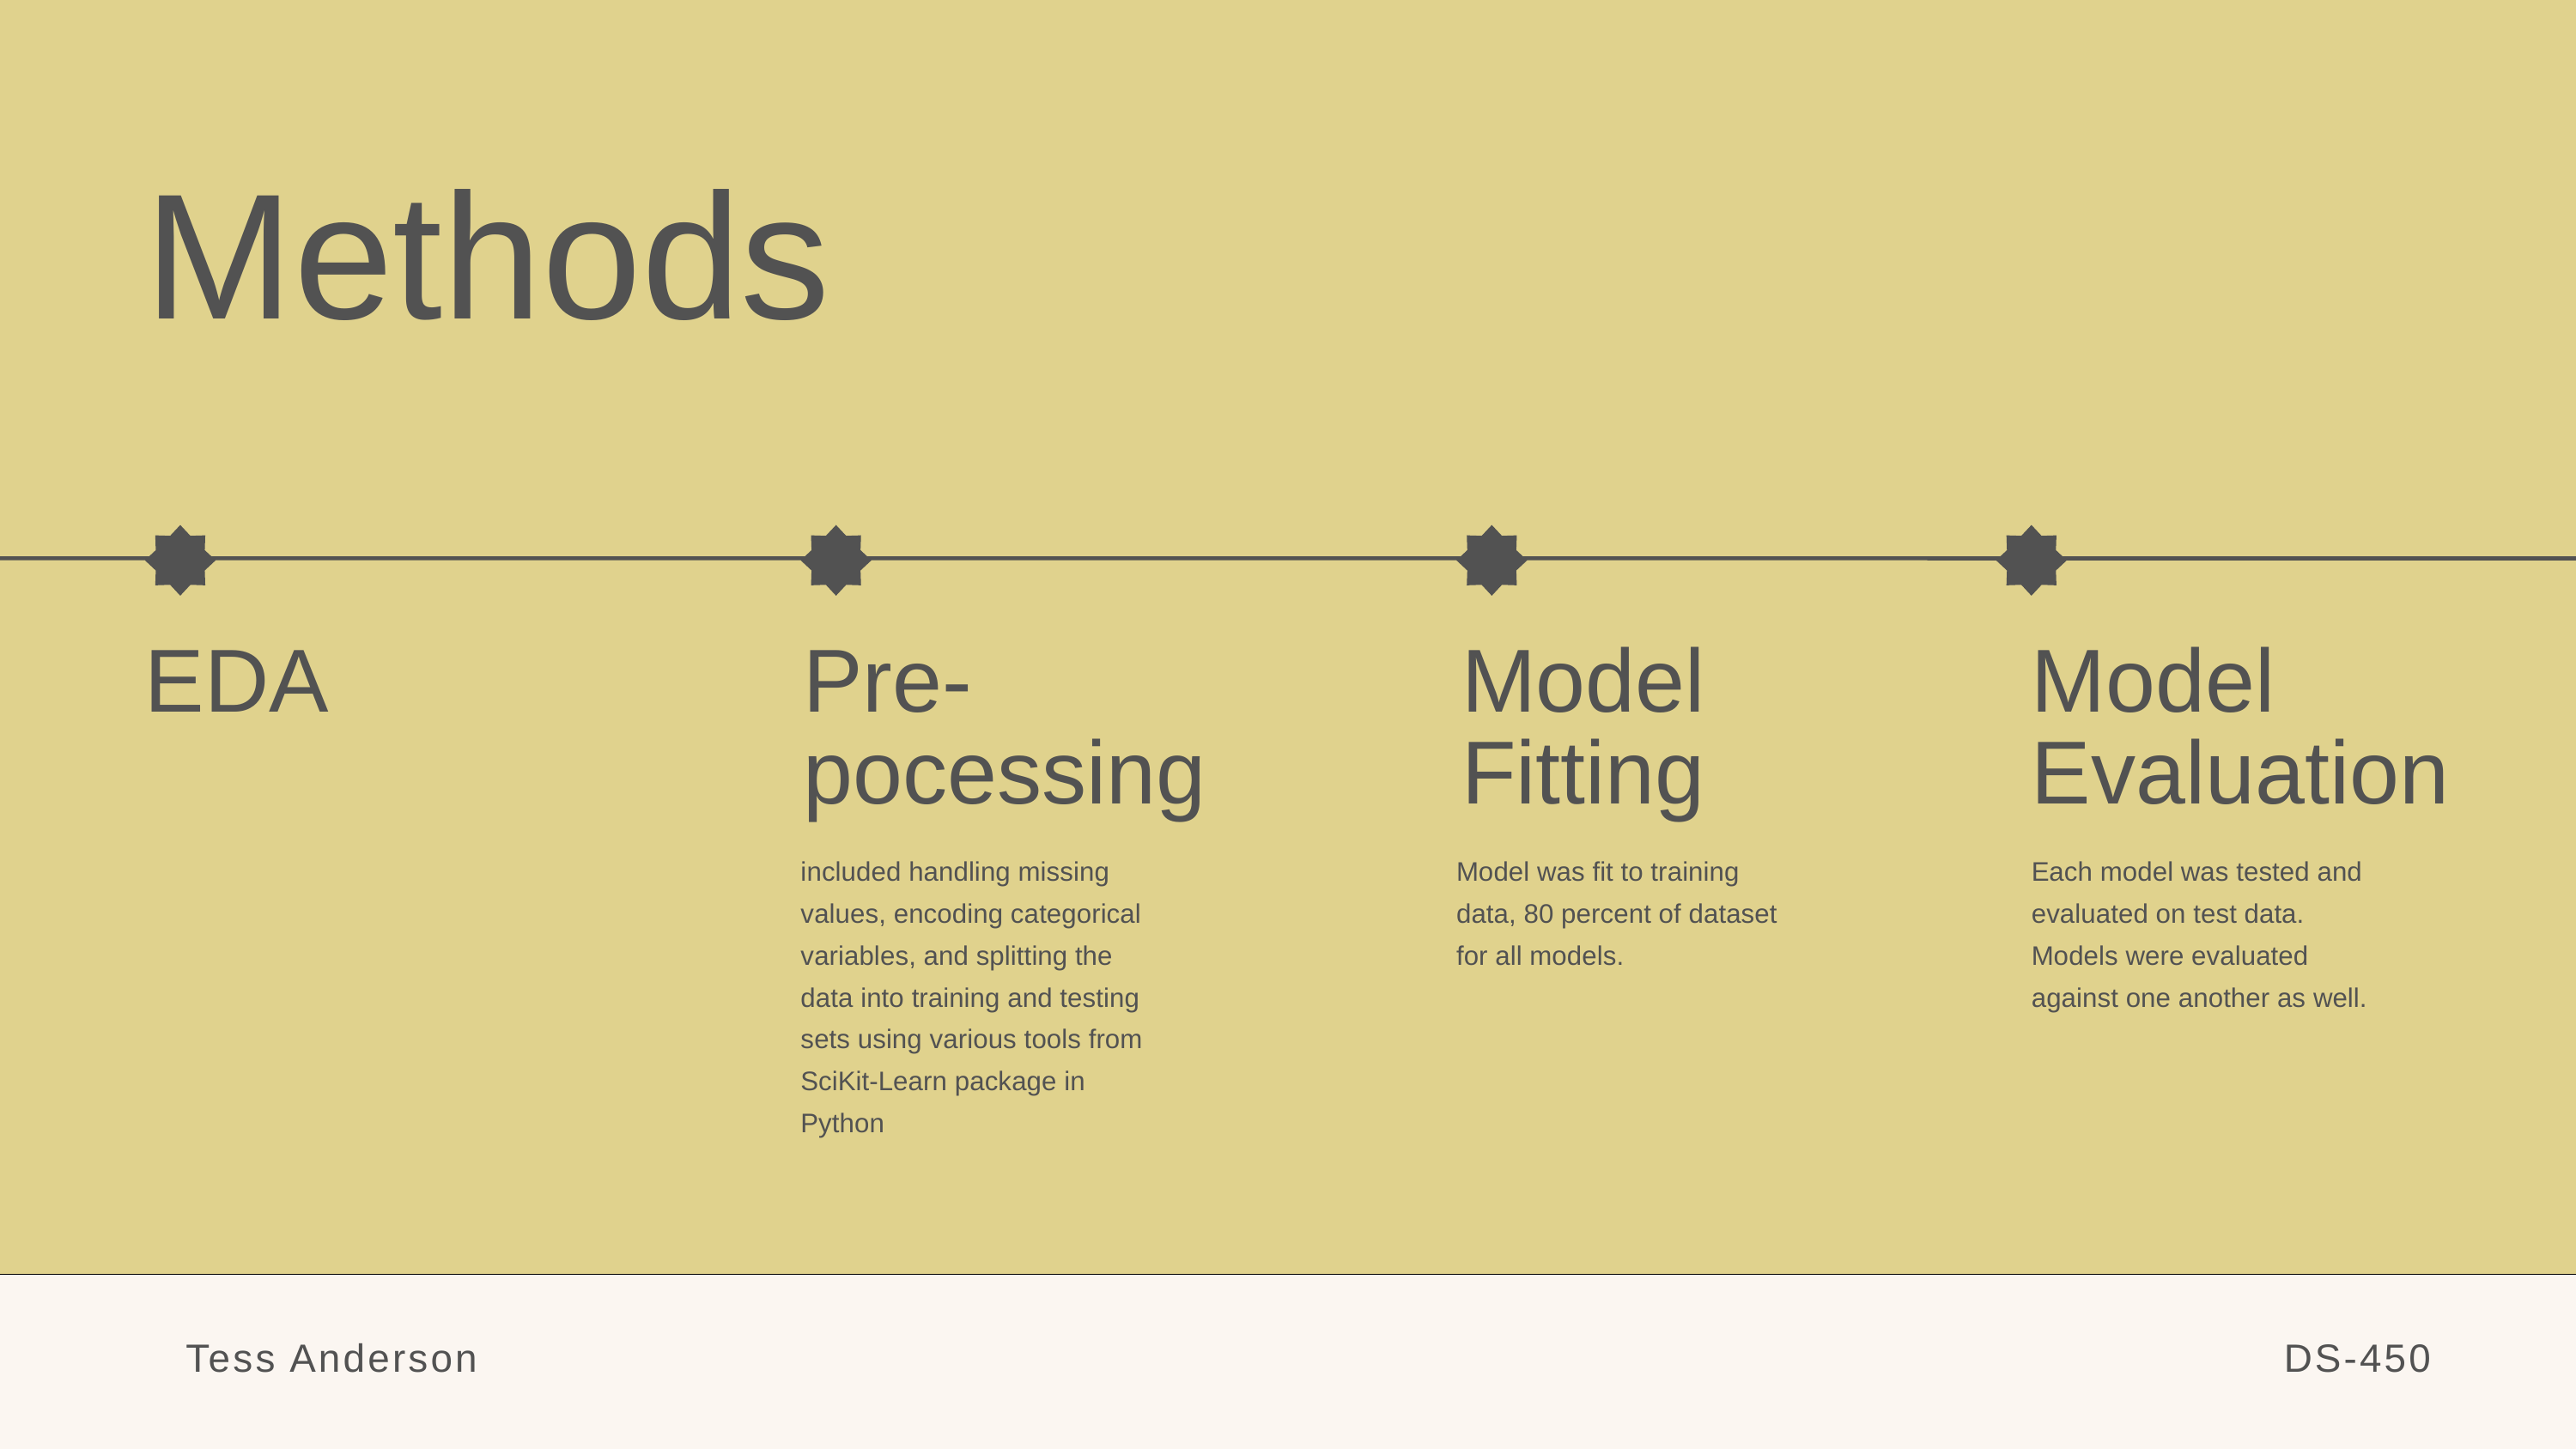

Methods

EDA
Pre-pocessing
Model
Fitting
Model Evaluation
included handling missing values, encoding categorical variables, and splitting the data into training and testing sets using various tools from SciKit-Learn package in Python
Model was fit to training data, 80 percent of dataset for all models.
Each model was tested and evaluated on test data.
Models were evaluated against one another as well.

Tess Anderson
DS-450